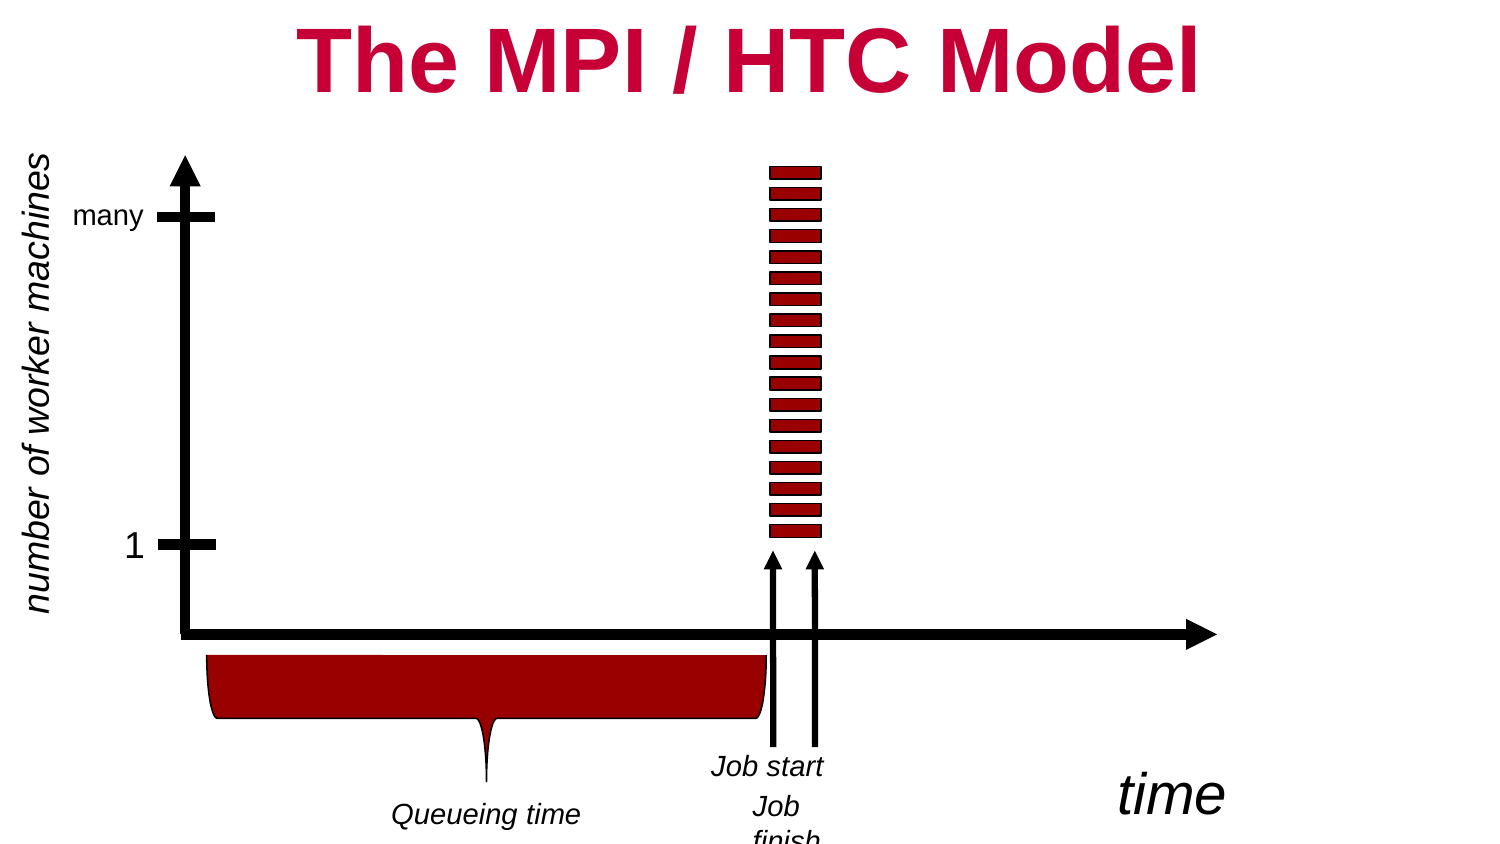

# The MPI / HTC Model

many

number of worker machines

1

Job start
time
Job finish
Queueing time